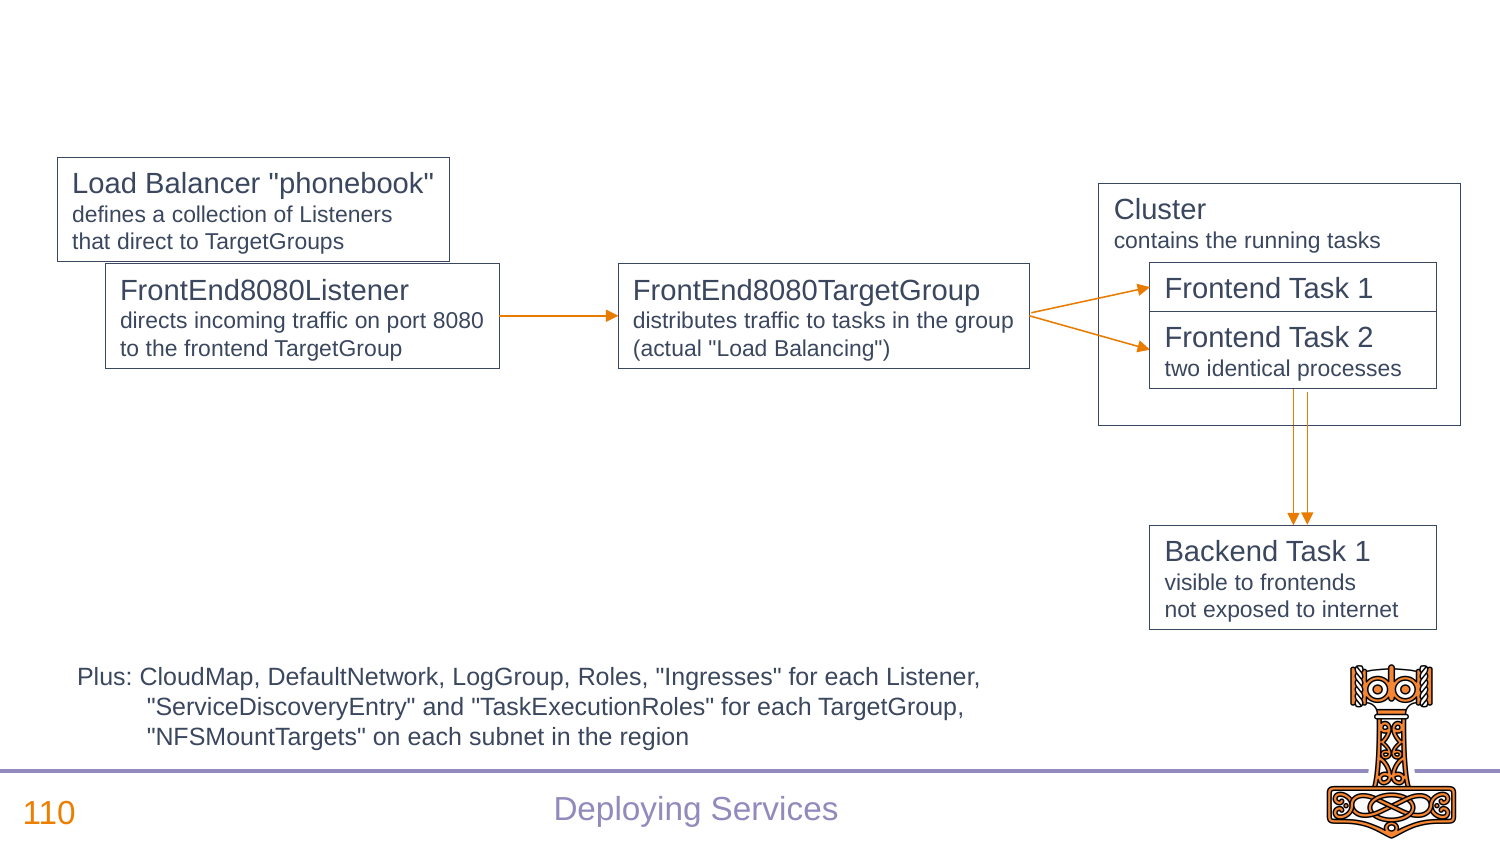

Load Balancer "phonebook"
defines a collection of Listeners
that direct to TargetGroups
Cluster
contains the running tasks
Frontend Task 1
FrontEnd8080Listener
directs incoming traffic on port 8080
to the frontend TargetGroup
FrontEnd8080TargetGroup
distributes traffic to tasks in the group
(actual "Load Balancing")
Frontend Task 2
two identical processes
Backend Task 1
visible to frontends
not exposed to internet
Plus: CloudMap, DefaultNetwork, LogGroup, Roles, "Ingresses" for each Listener,
          "ServiceDiscoveryEntry" and "TaskExecutionRoles" for each TargetGroup,
          "NFSMountTargets" on each subnet in the region